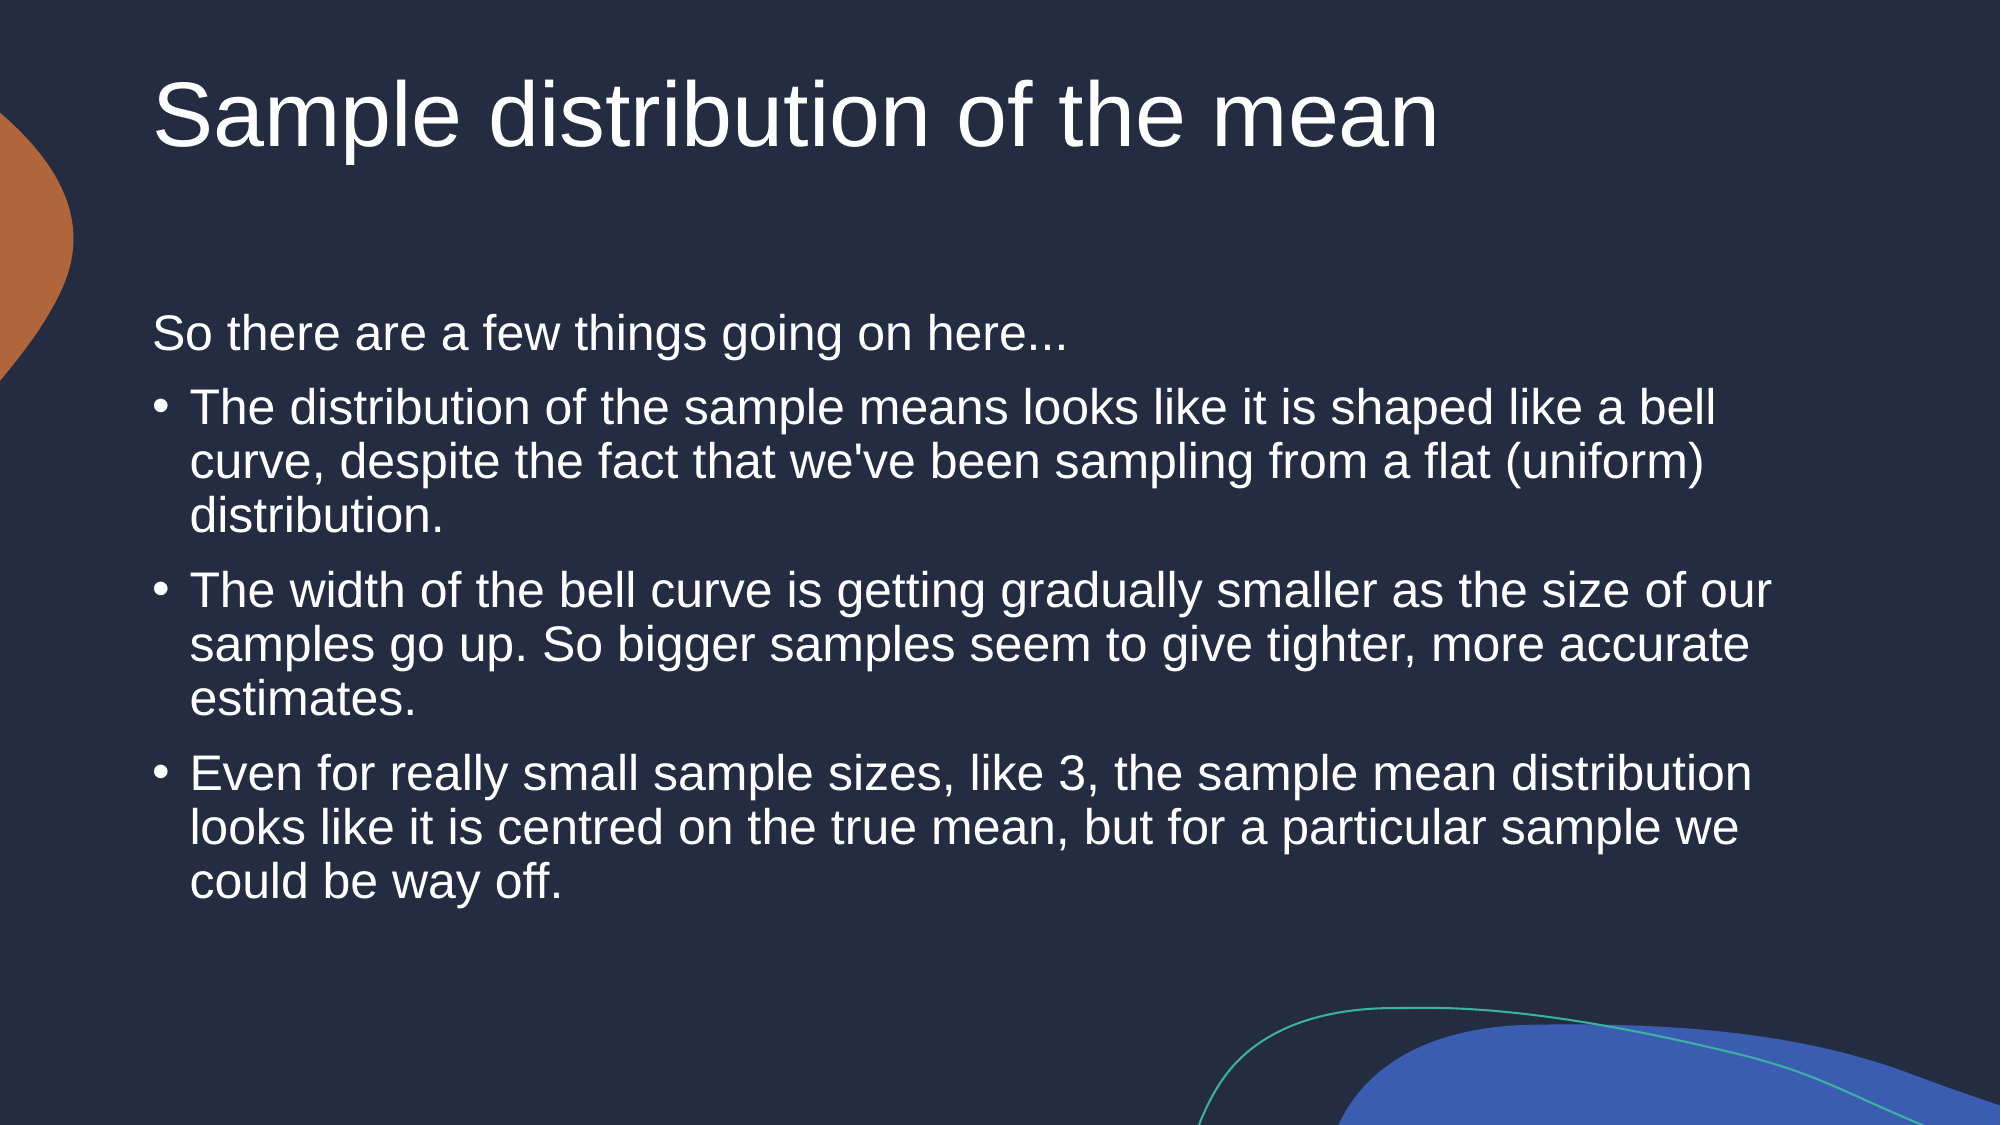

Sample distribution of the mean
So there are a few things going on here...
The distribution of the sample means looks like it is shaped like a bell curve, despite the fact that we've been sampling from a flat (uniform) distribution.
The width of the bell curve is getting gradually smaller as the size of our samples go up. So bigger samples seem to give tighter, more accurate estimates.
Even for really small sample sizes, like 3, the sample mean distribution looks like it is centred on the true mean, but for a particular sample we could be way off.